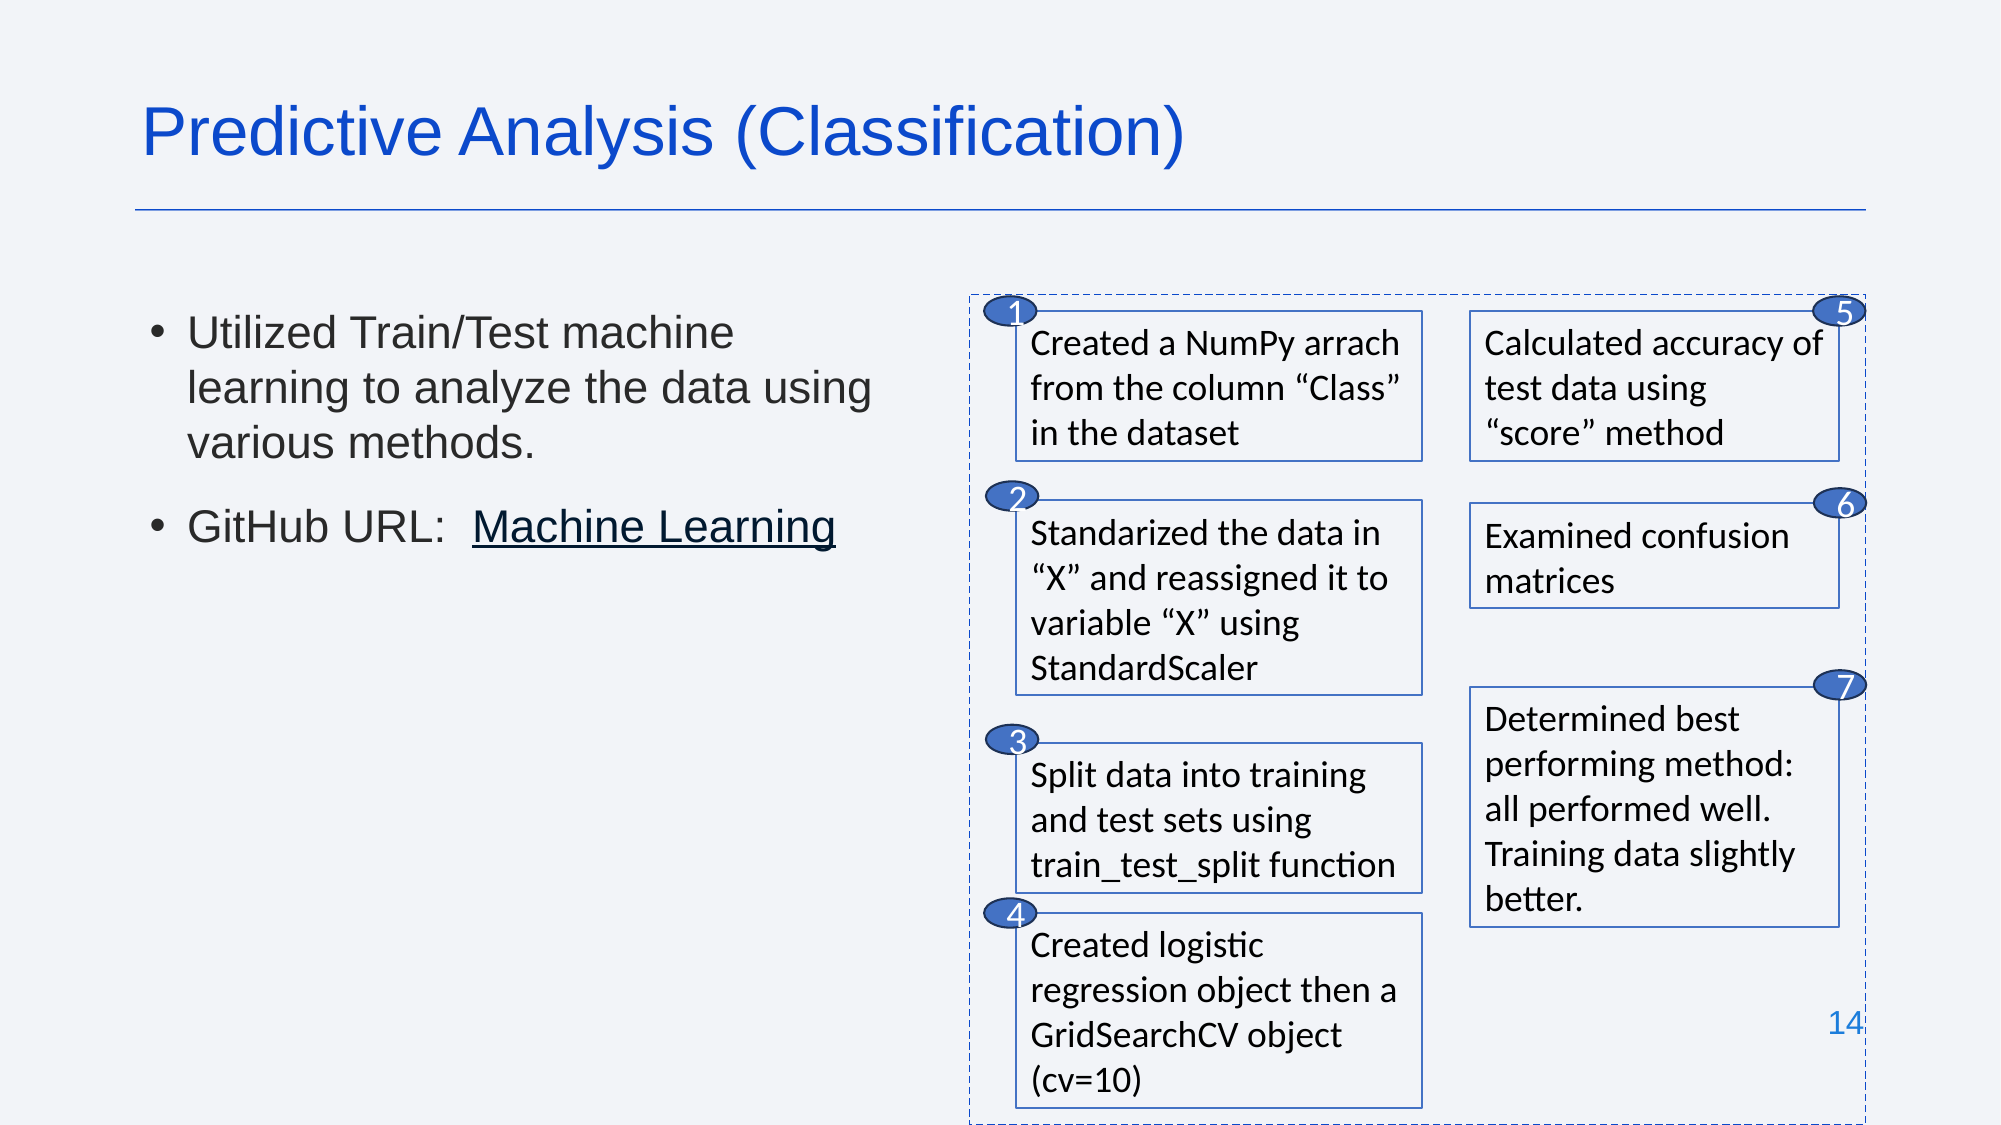

Predictive Analysis (Classification)

Utilized Train/Test machine learning to analyze the data using various methods.
GitHub URL:  Machine Learning
1
5
Calculated accuracy of test data using “score” method
Created a NumPy arrach from the column “Class” in the dataset
2
6
Standarized the data in “X” and reassigned it to variable “X” using StandardScaler
Examined confusion matrices
7
Determined best performing method: all performed well. Training data slightly better.
3
Split data into training and test sets using train_test_split function
4
Created logistic regression object then a GridSearchCV object (cv=10)
14